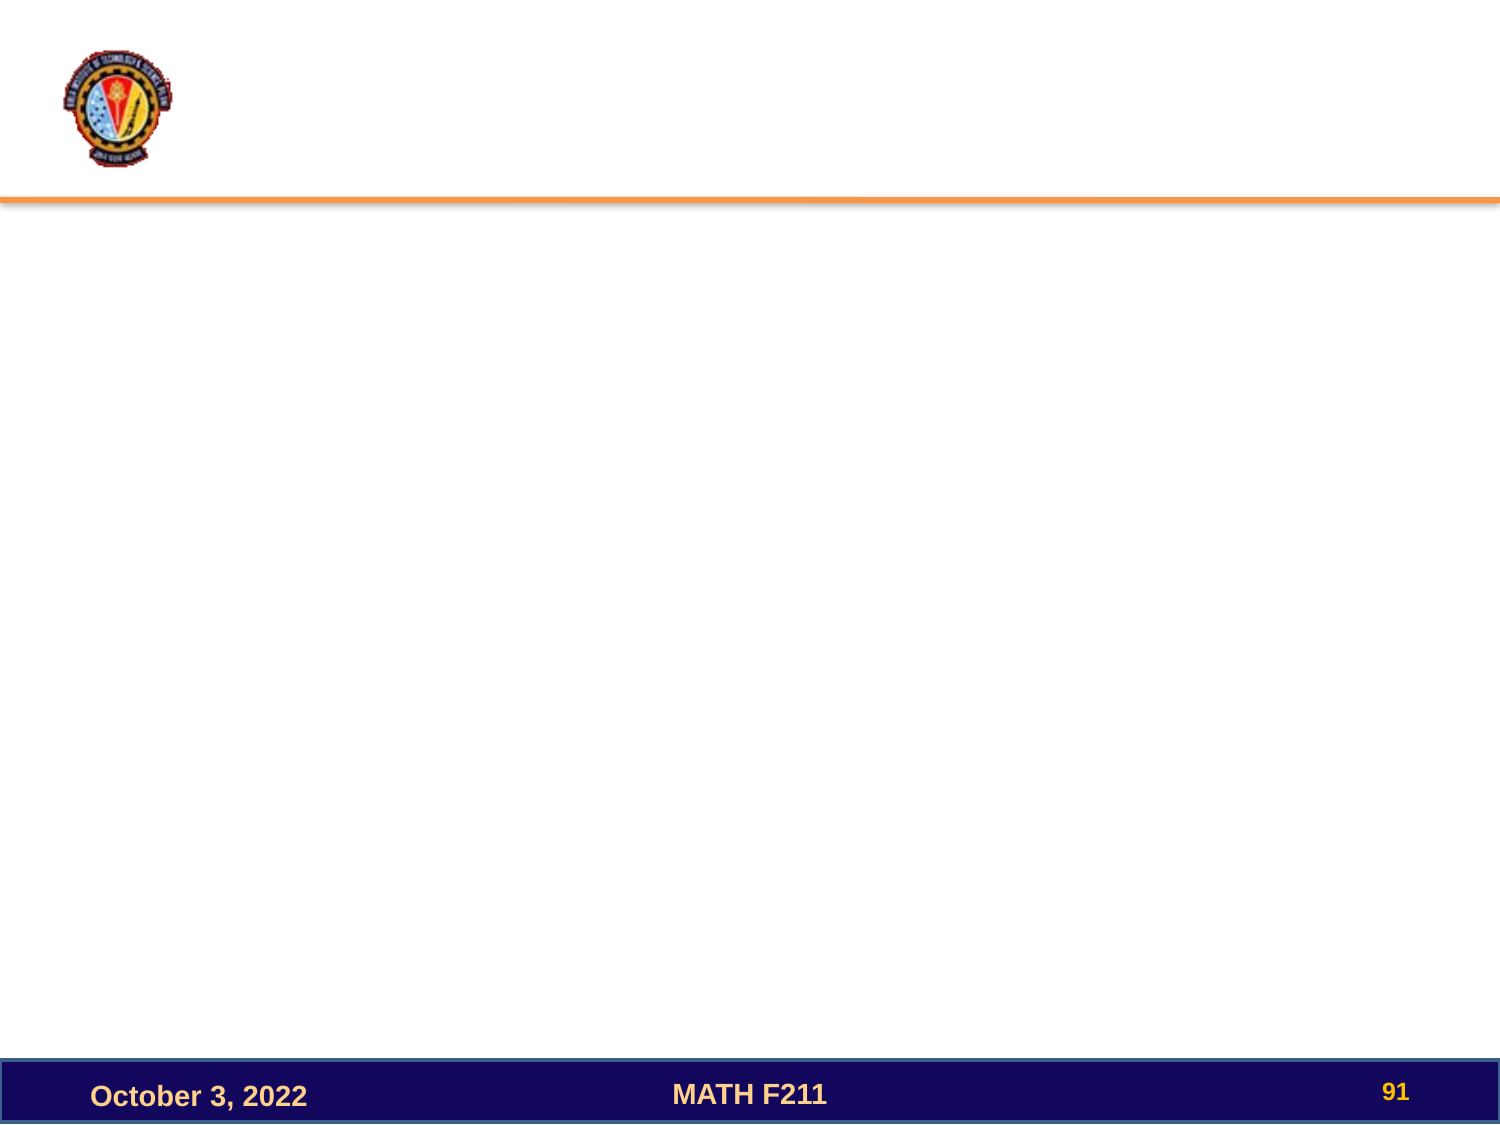

#

91
MATH F211
October 3, 2022